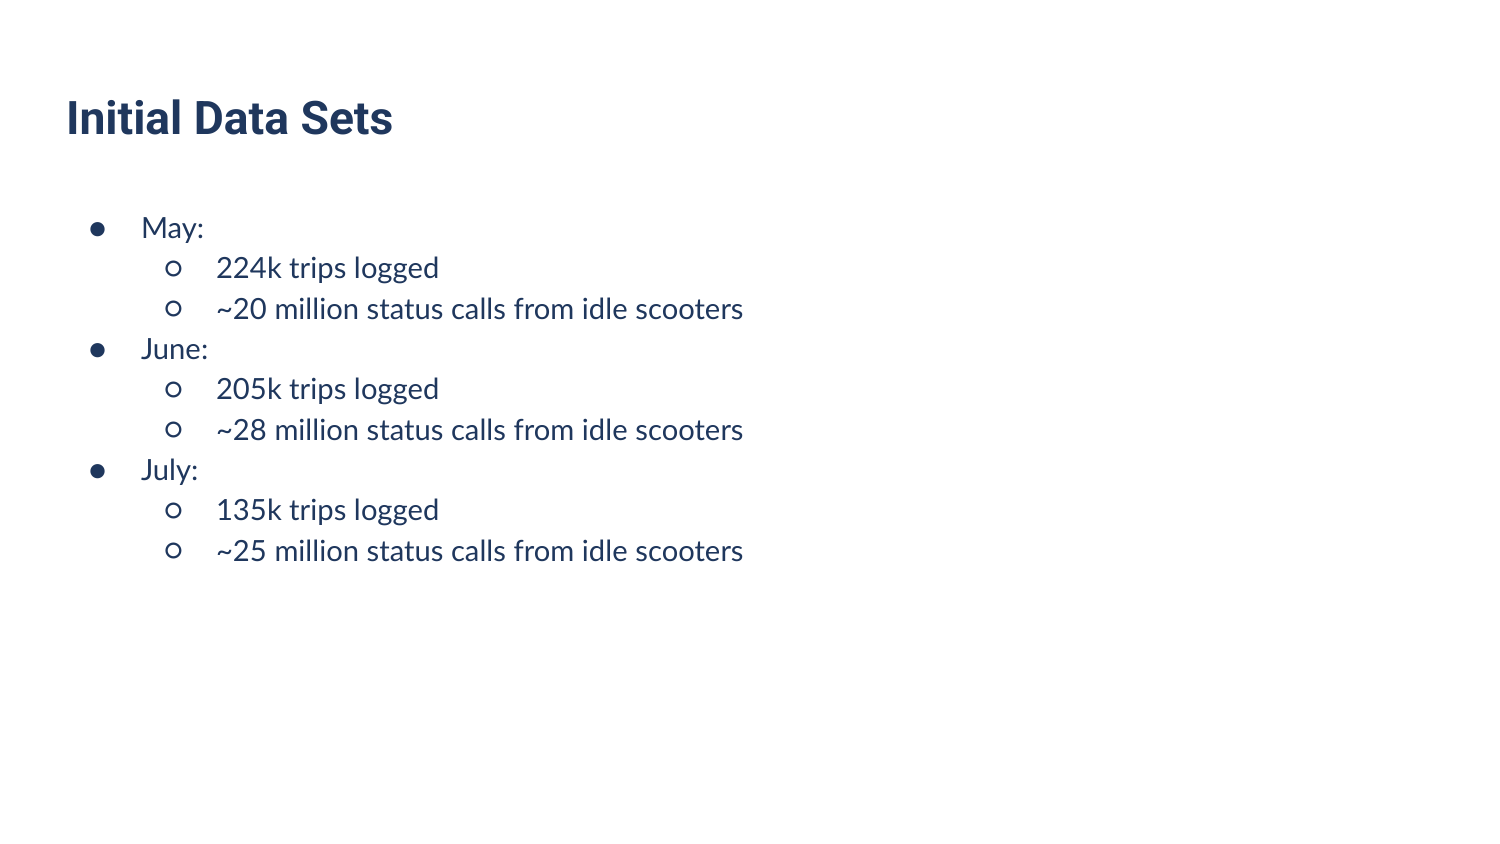

# Initial Data Sets
May:
224k trips logged
~20 million status calls from idle scooters
June:
205k trips logged
~28 million status calls from idle scooters
July:
135k trips logged
~25 million status calls from idle scooters